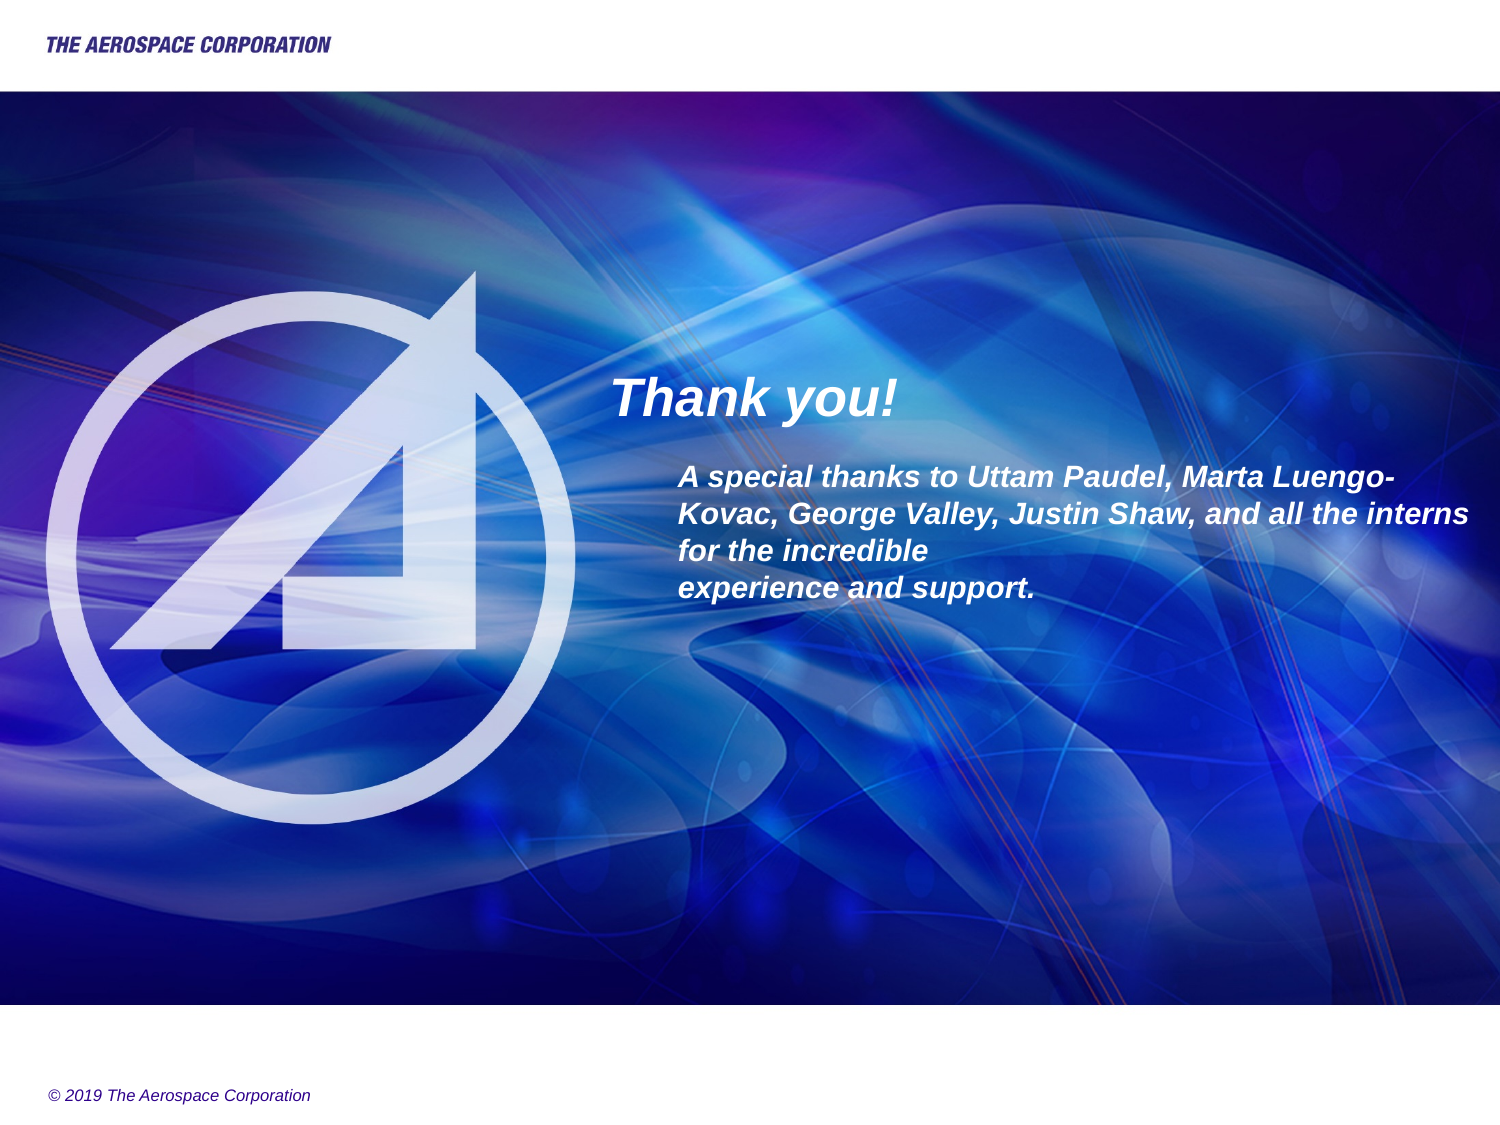

# Thank you!
A special thanks to Uttam Paudel, Marta Luengo-Kovac, George Valley, Justin Shaw, and all the interns for the incredible
experience and support.